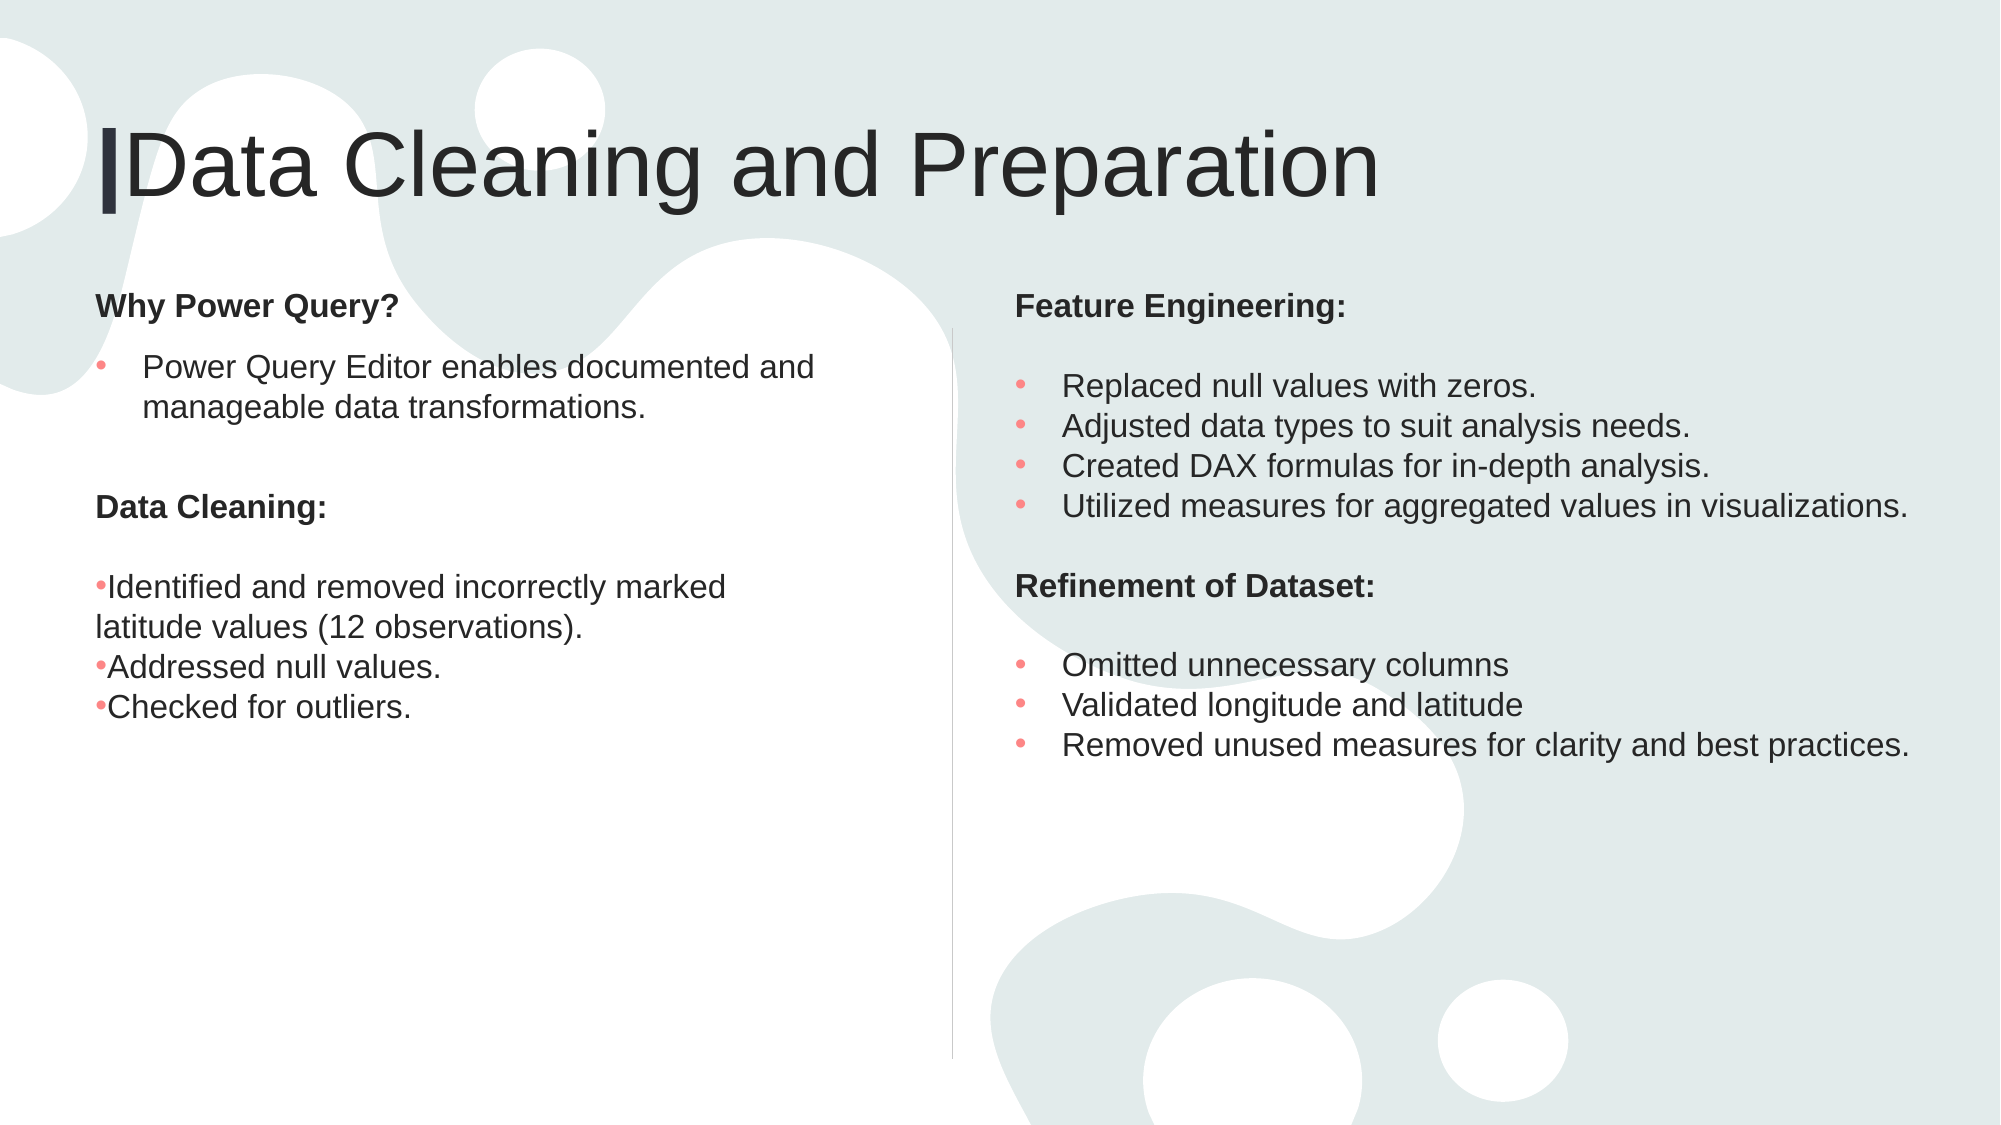

# |Data Cleaning and Preparation

Why Power Query?
Power Query Editor enables documented and manageable data transformations.

Data Cleaning:

Identified and removed incorrectly marked latitude values (12 observations).
Addressed null values.
Checked for outliers.

Feature Engineering:

Replaced null values with zeros.
Adjusted data types to suit analysis needs.
Created DAX formulas for in-depth analysis.
Utilized measures for aggregated values in visualizations.

Refinement of Dataset:

Omitted unnecessary columns
Validated longitude and latitude
Removed unused measures for clarity and best practices.